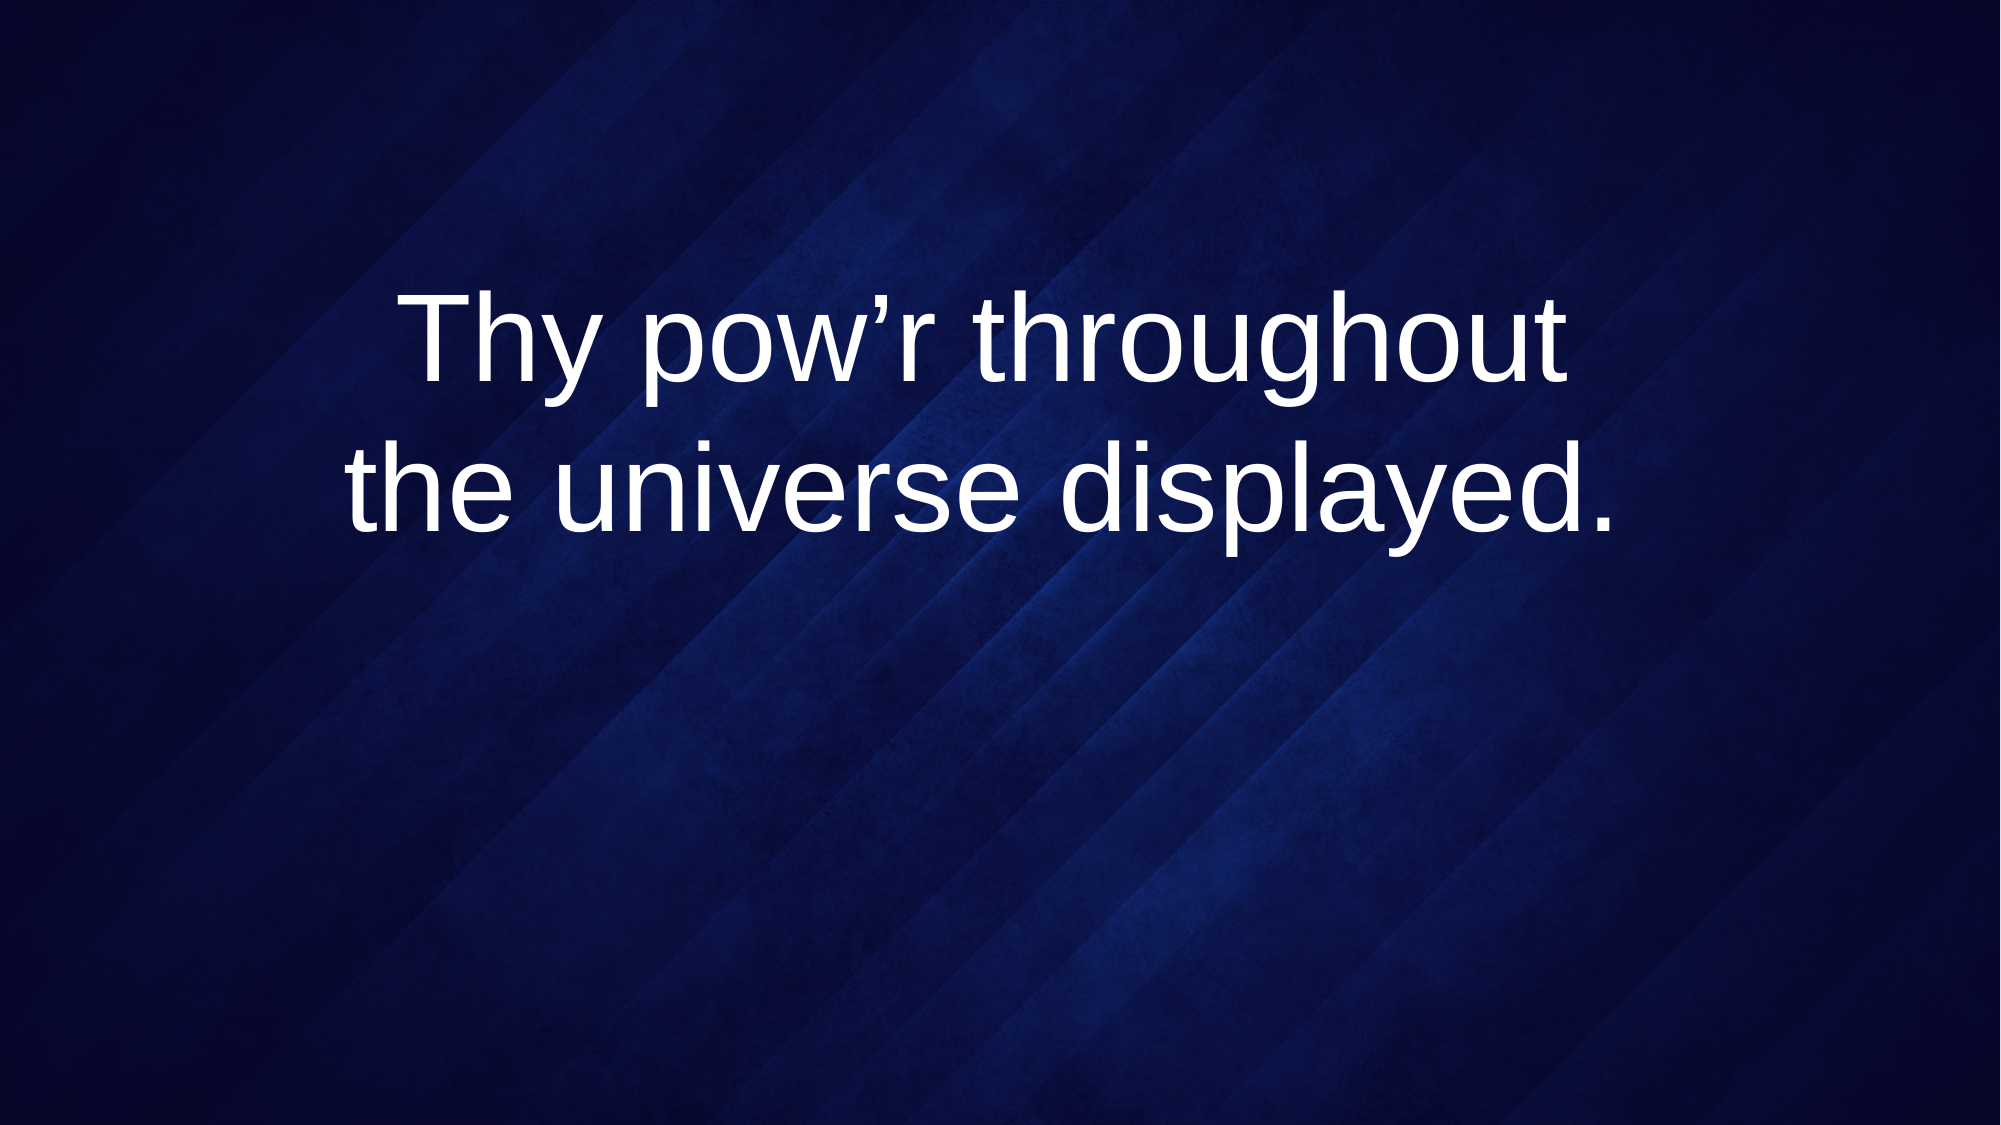

# Thy pow’r throughout the universe displayed.